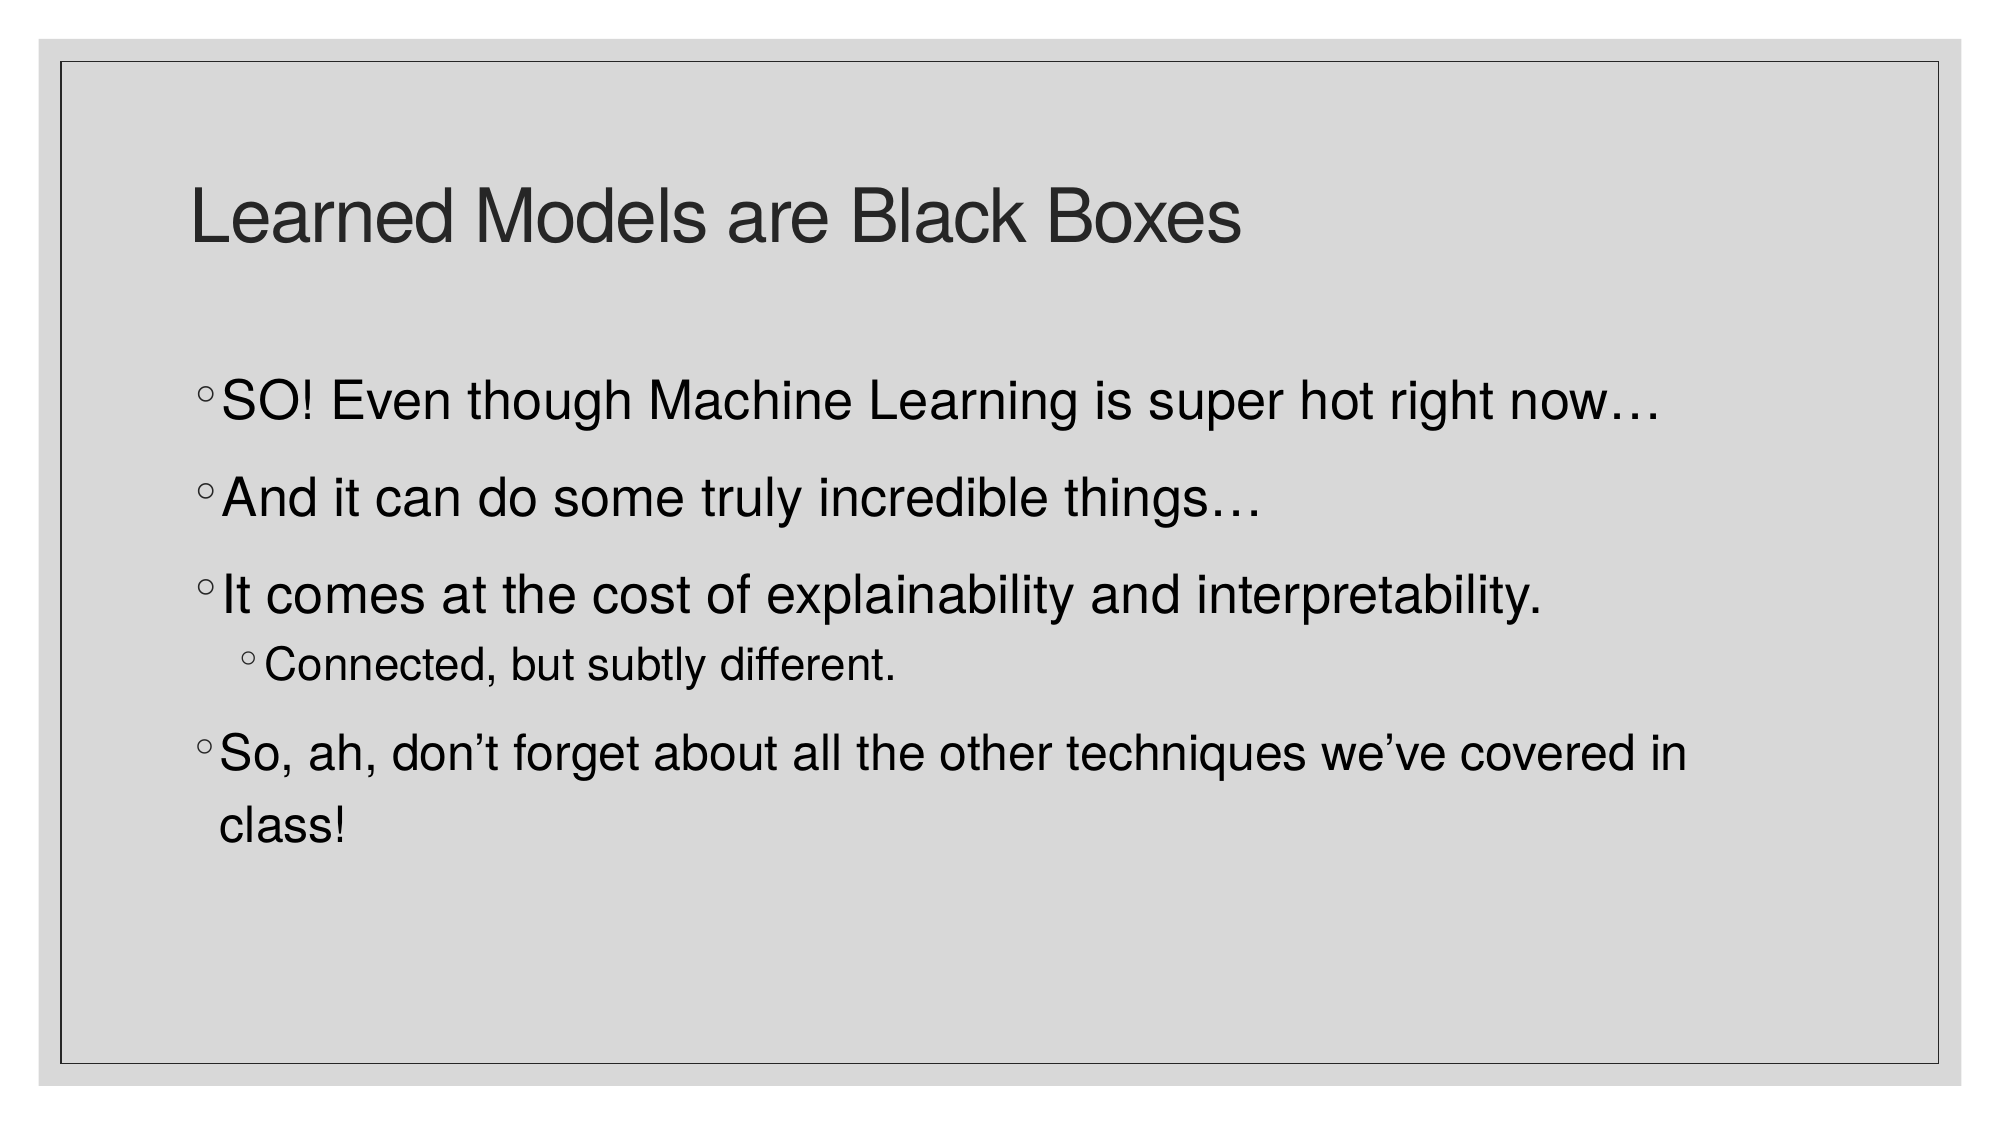

# Learned Models are Black Boxes
SO! Even though Machine Learning is super hot right now…
And it can do some truly incredible things…
It comes at the cost of explainability and interpretability.
Connected, but subtly different.
So, ah, don’t forget about all the other techniques we’ve covered in class!